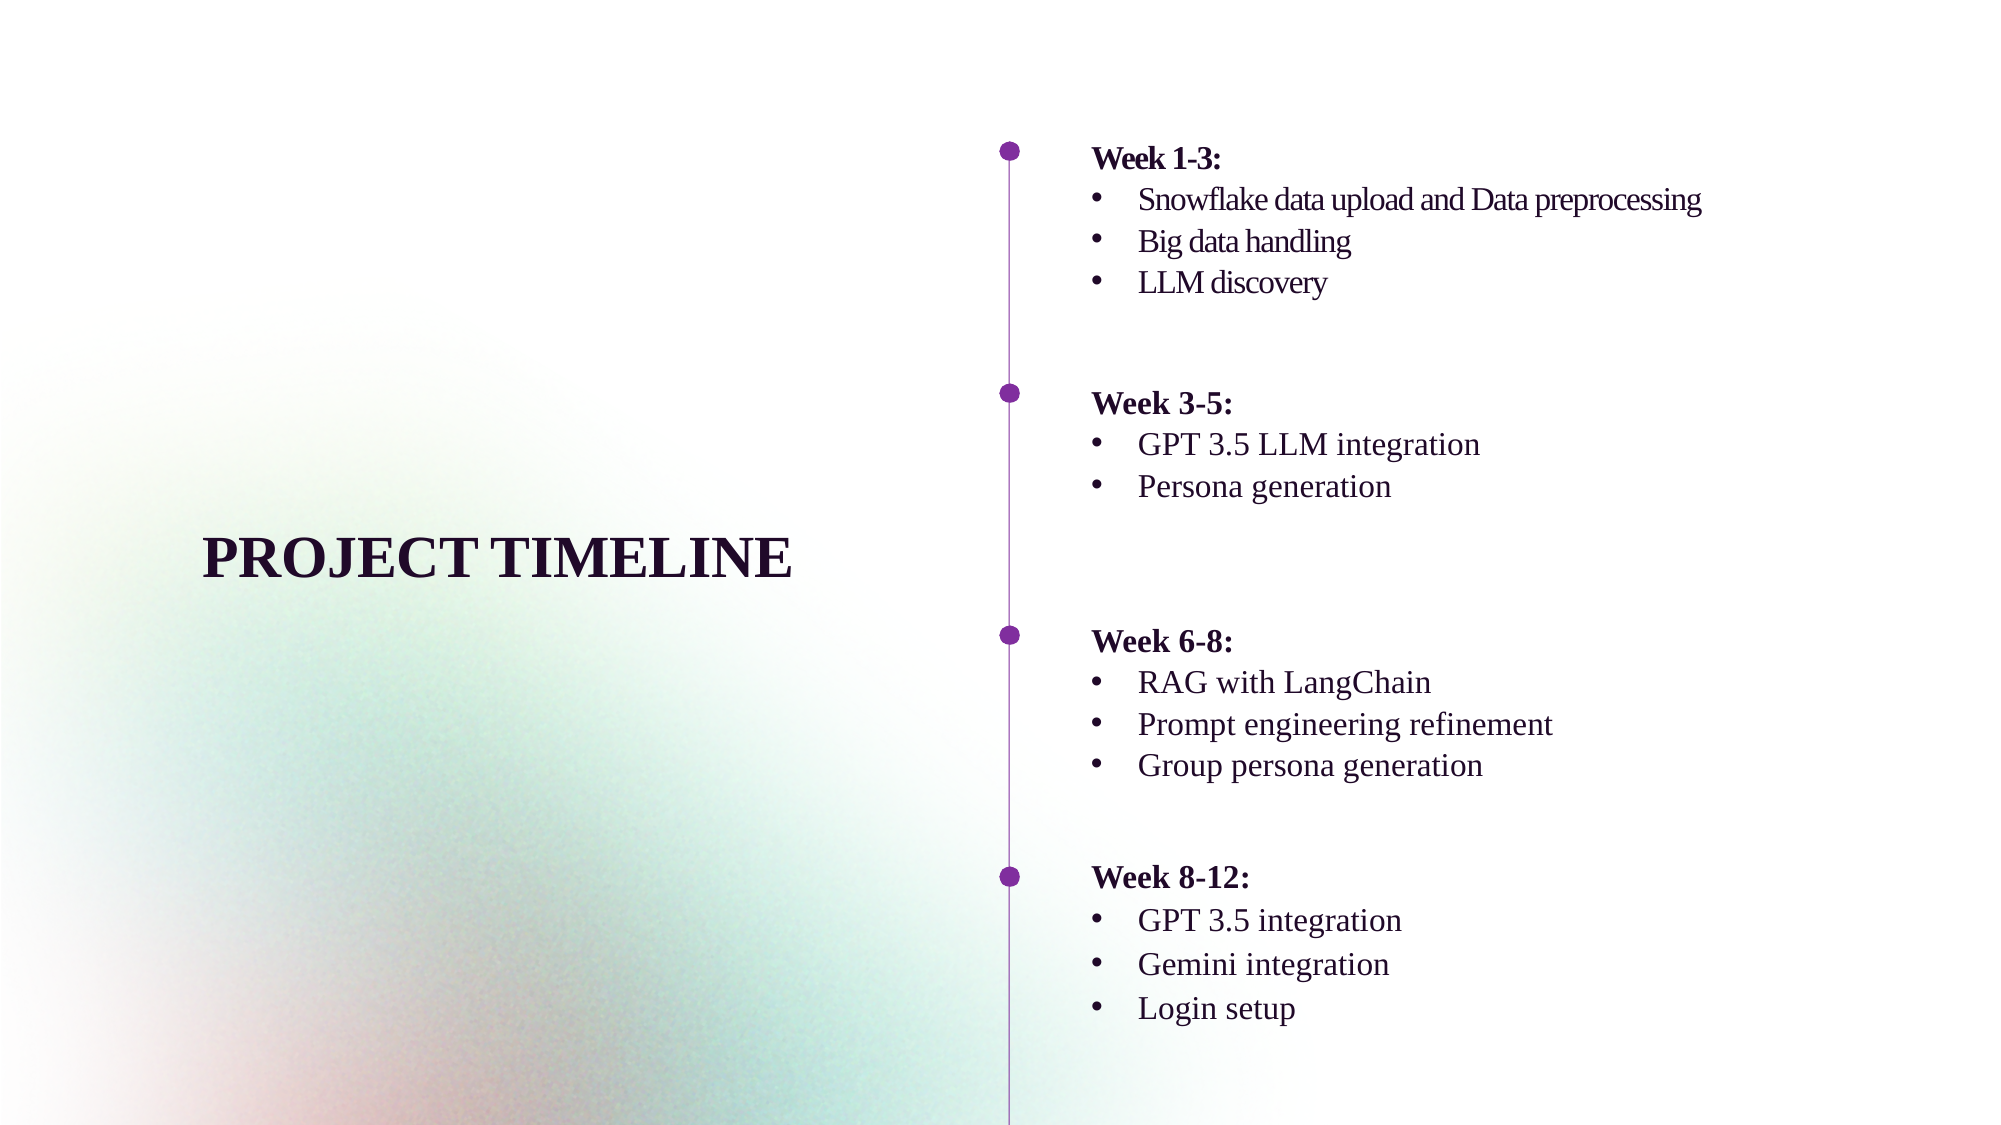

Week 1-3:
Snowflake data upload and Data preprocessing
Big data handling
LLM discovery
Week 3-5:
GPT 3.5 LLM integration
Persona generation
PROJECT TIMELINE
Week 6-8:
RAG with LangChain
Prompt engineering refinement
Group persona generation
Week 8-12:
GPT 3.5 integration
Gemini integration
Login setup